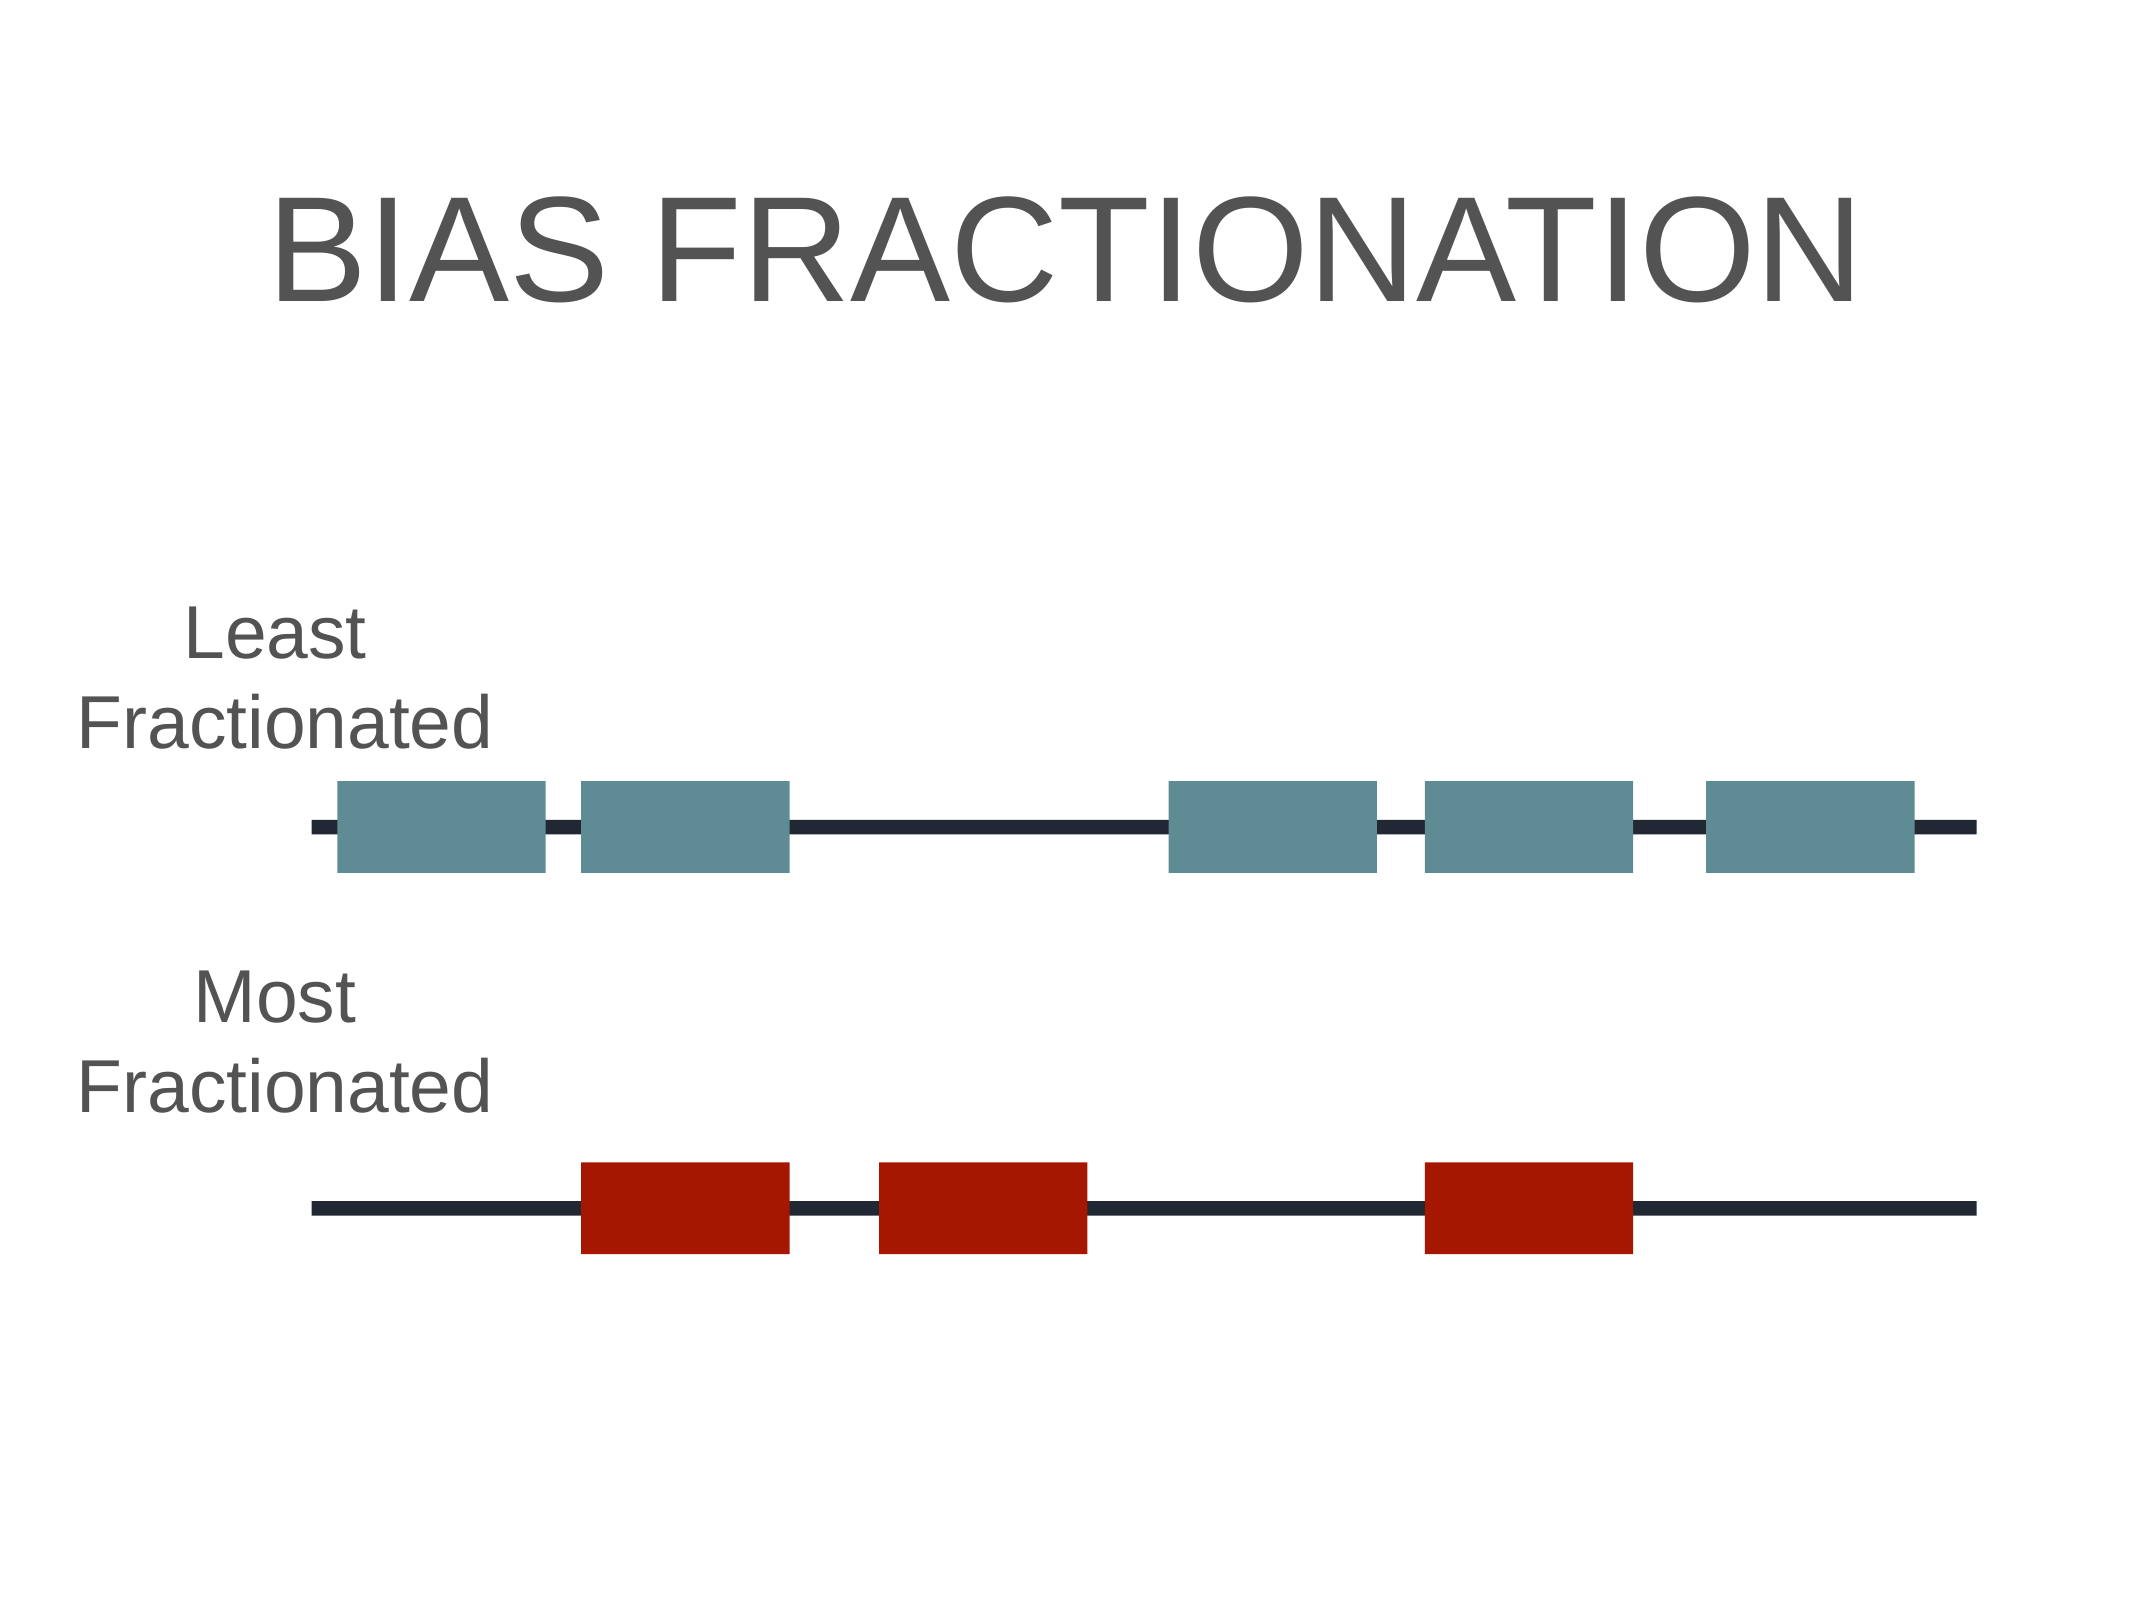

# Bias fractionation
Least
Fractionated

Most
Fractionated